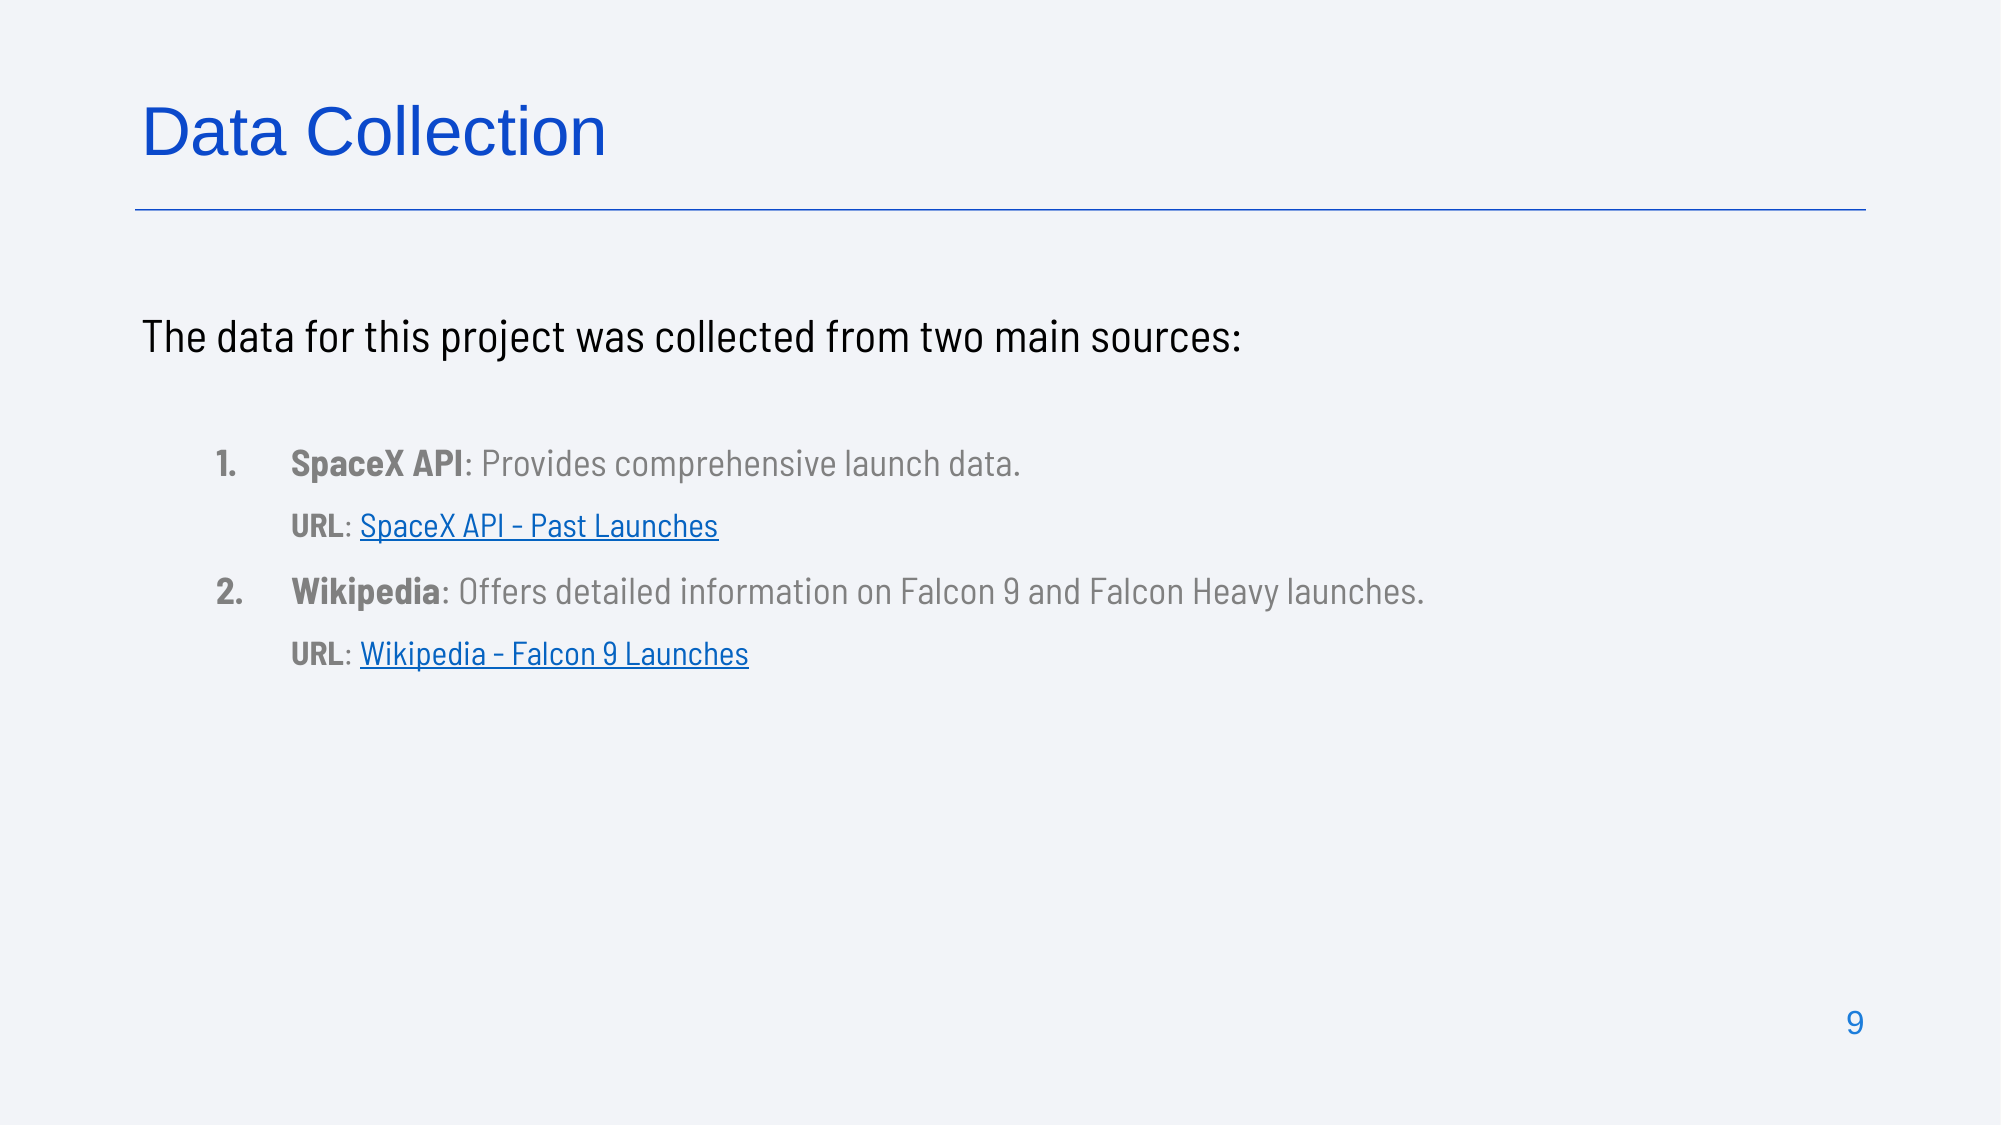

Data Collection
The data for this project was collected from two main sources:

SpaceX API: Provides comprehensive launch data.
URL: SpaceX API - Past Launches
Wikipedia: Offers detailed information on Falcon 9 and Falcon Heavy launches.
URL: Wikipedia - Falcon 9 Launches

9